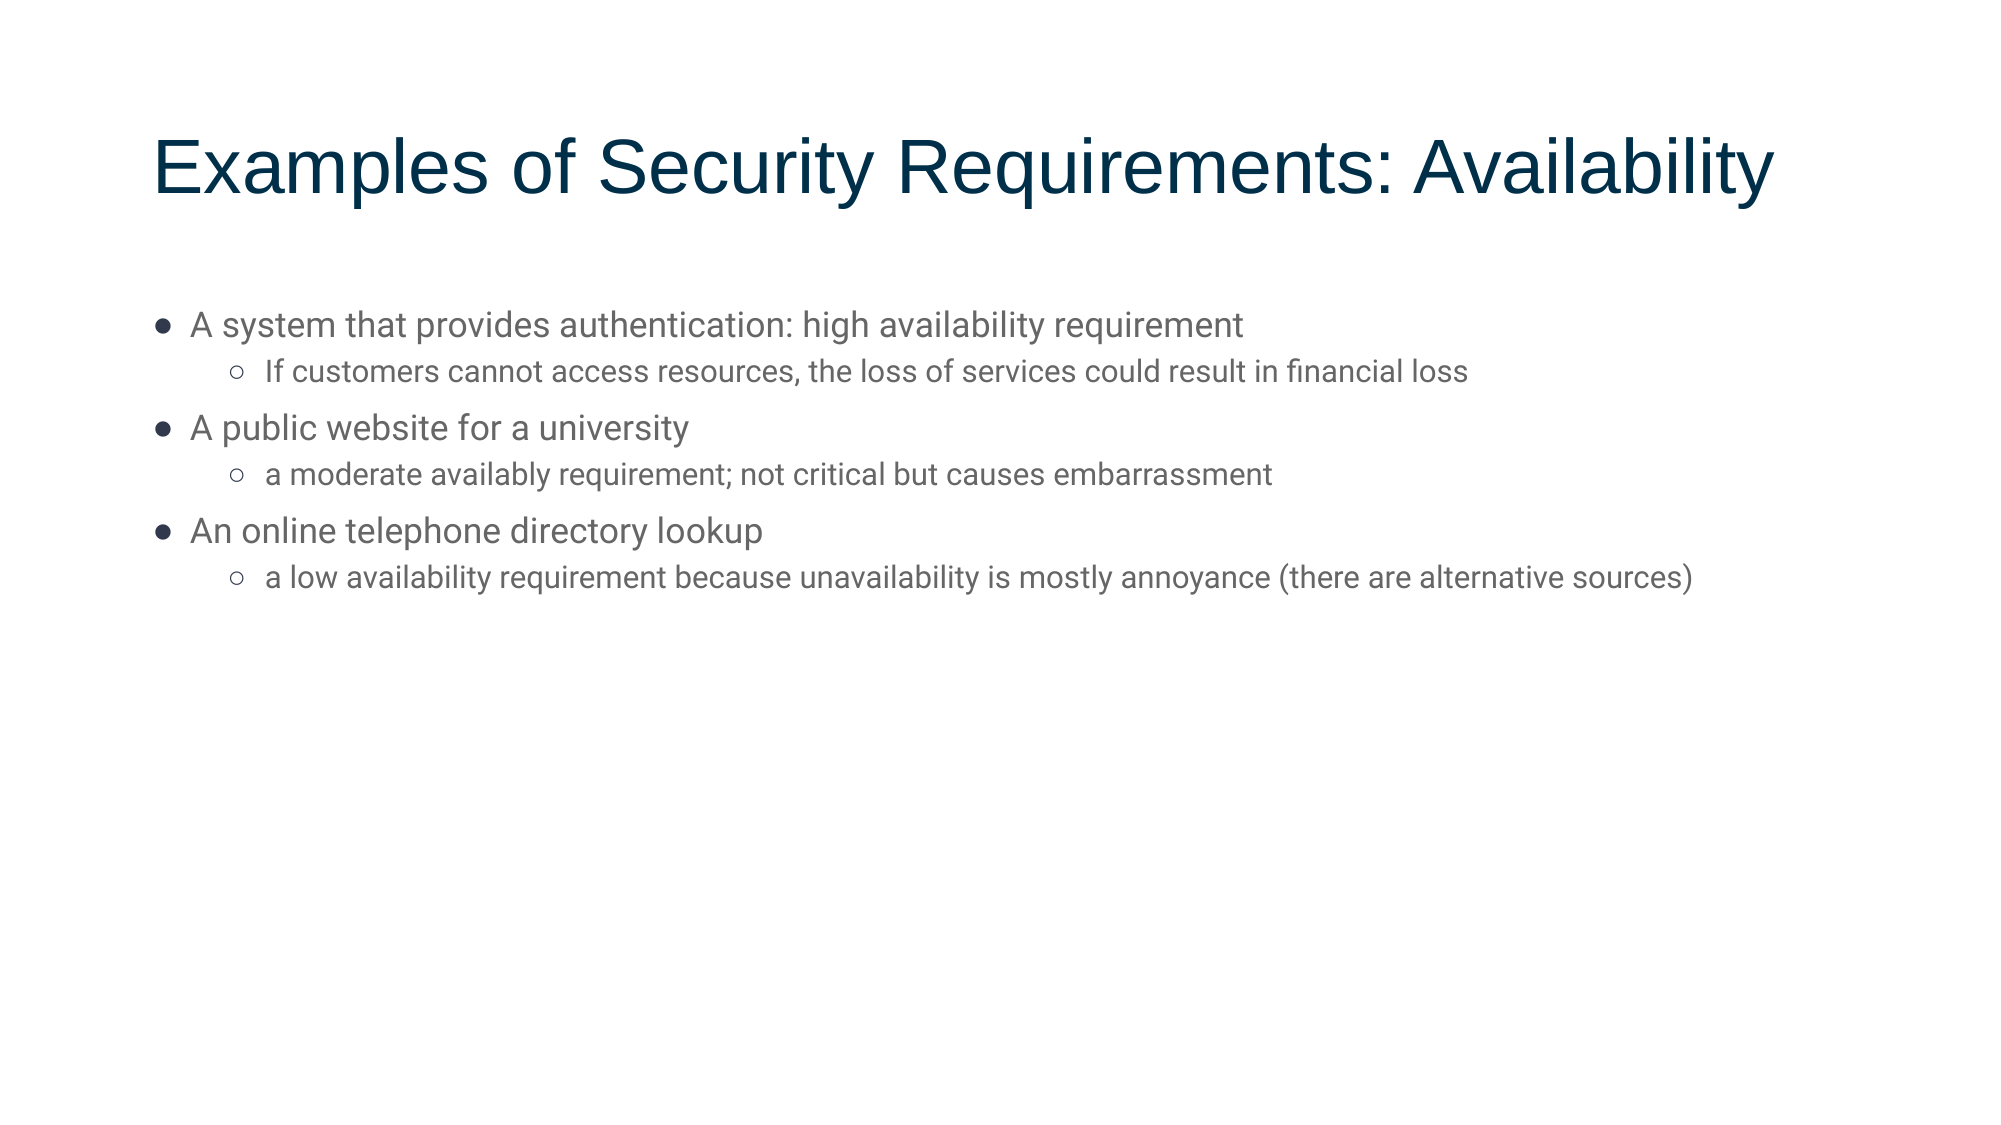

# Examples of Security Requirements: Availability
A system that provides authentication: high availability requirement
If customers cannot access resources, the loss of services could result in financial loss
A public website for a university
a moderate availably requirement; not critical but causes embarrassment
An online telephone directory lookup
a low availability requirement because unavailability is mostly annoyance (there are alternative sources)